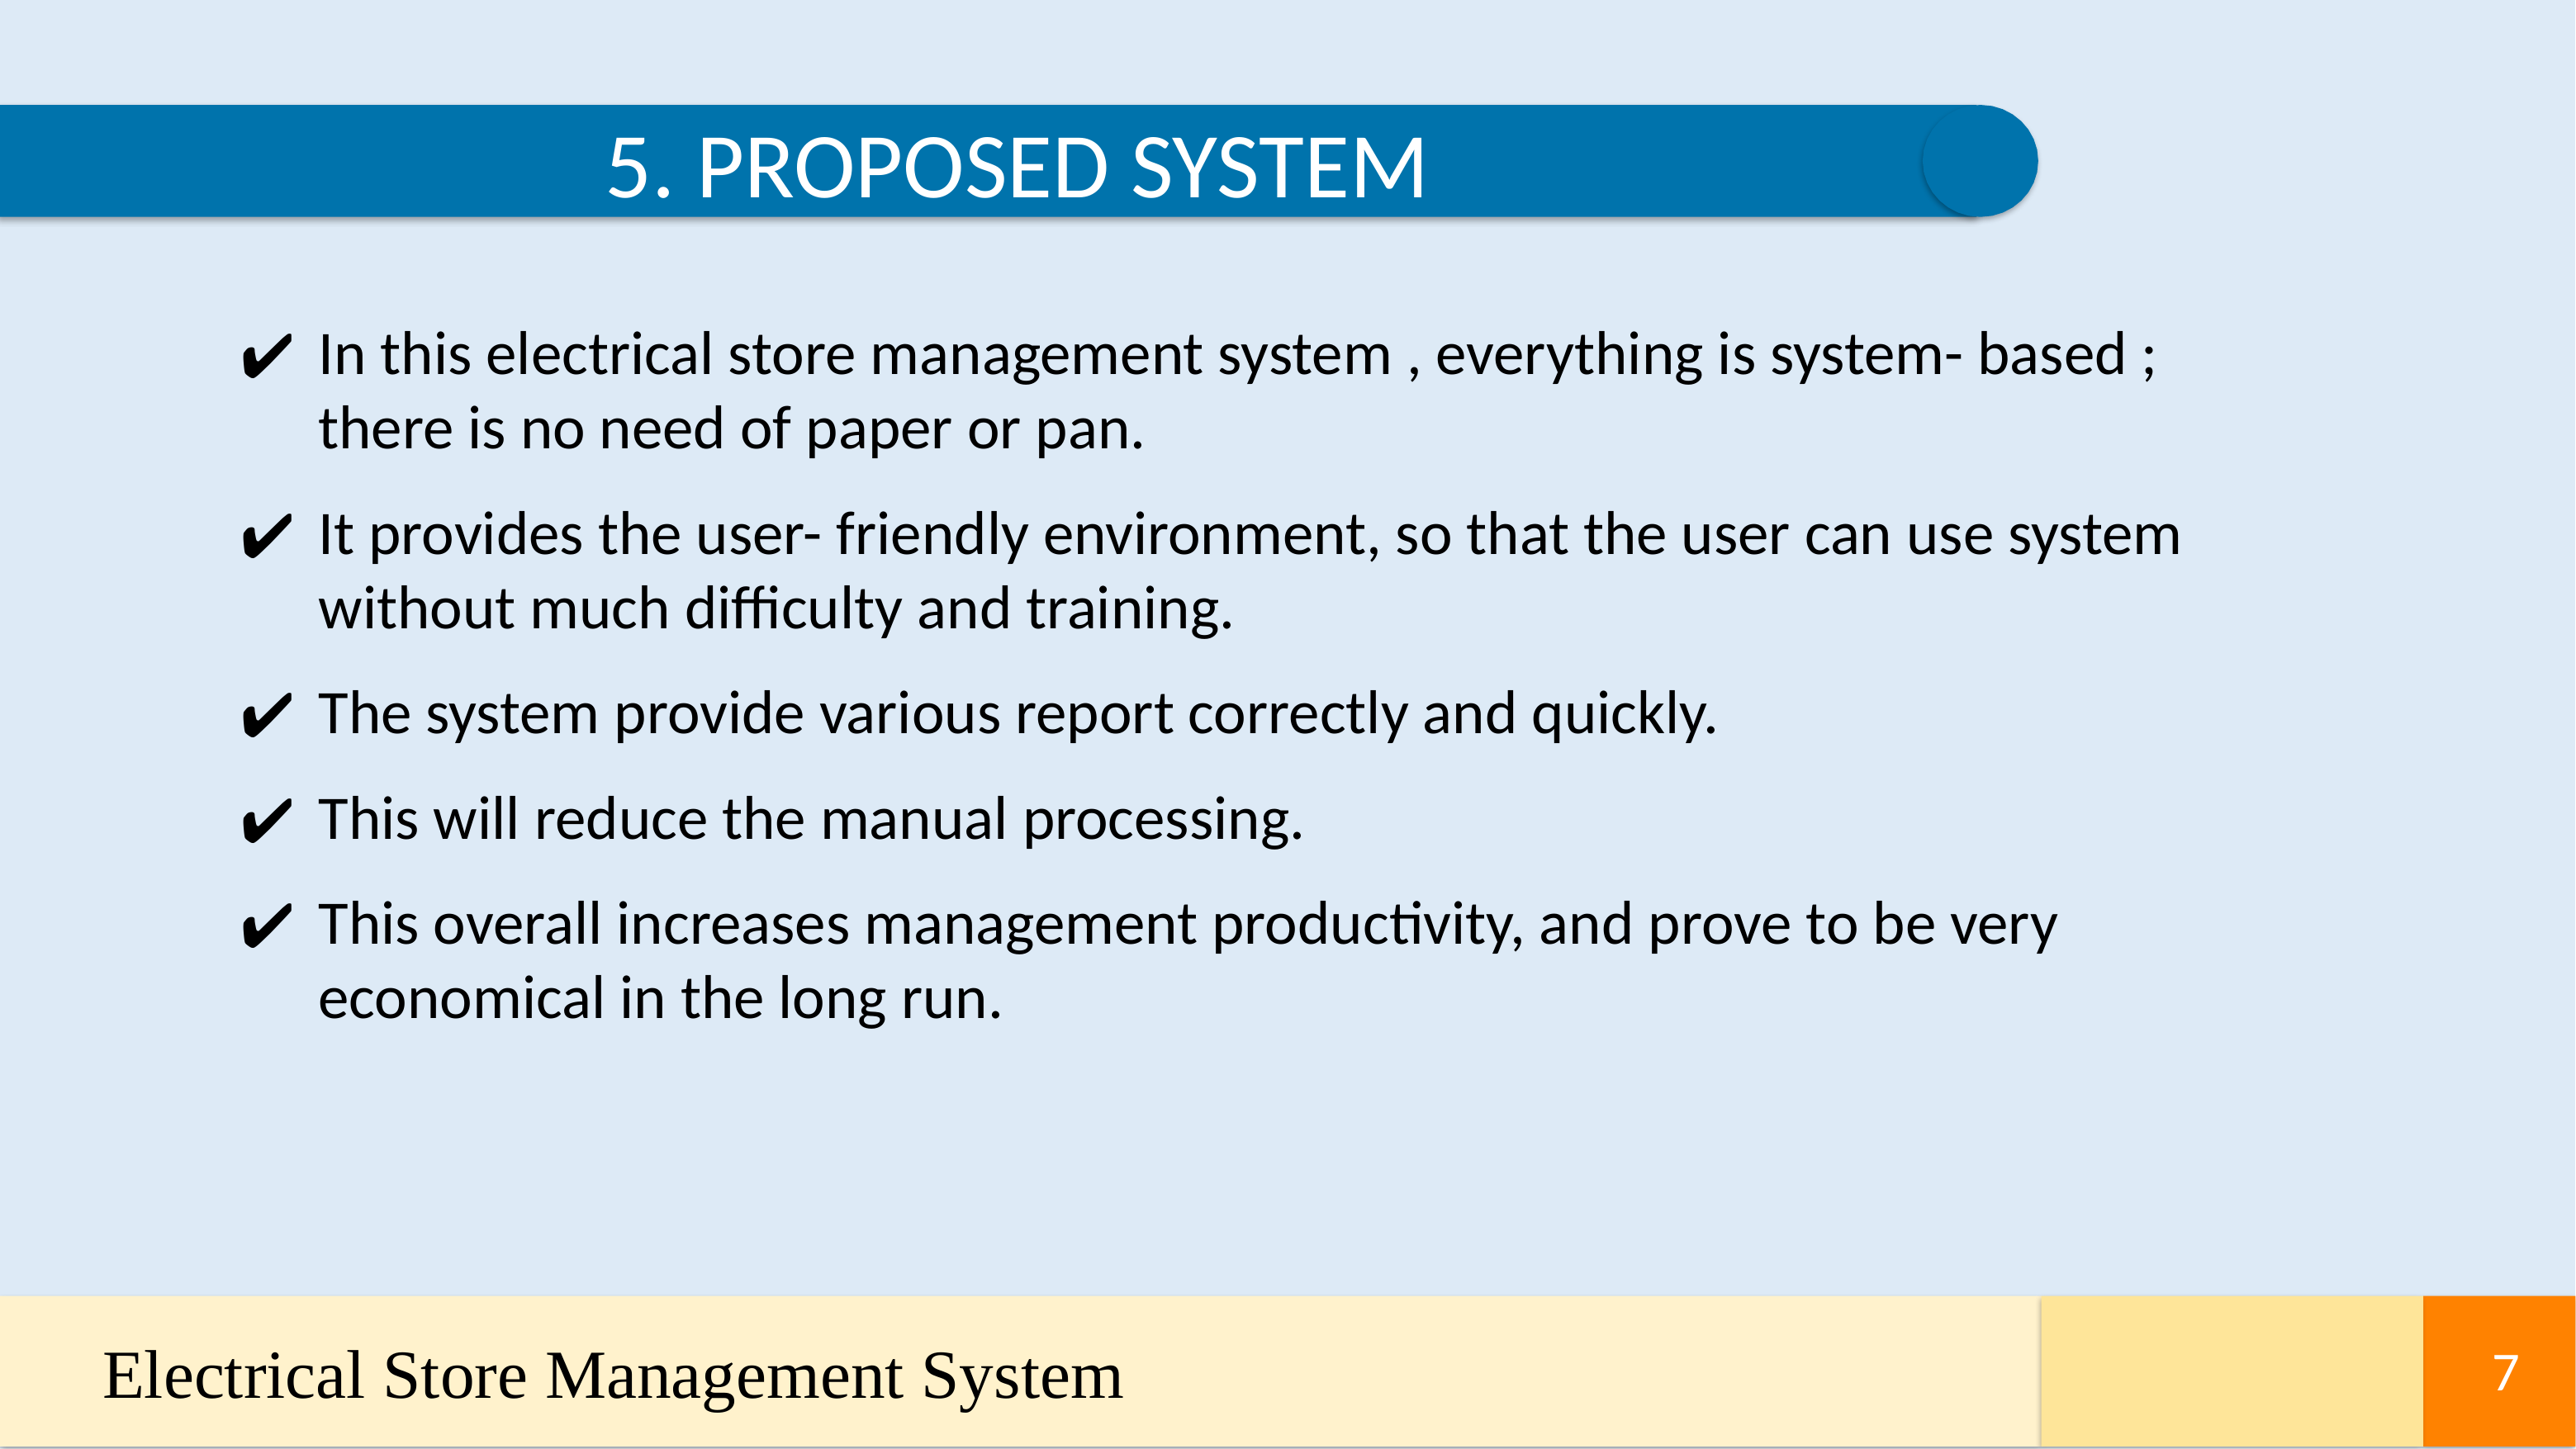

5. PROPOSED SYSTEM

In this electrical store management system , everything is system- based ; there is no need of paper or pan.
It provides the user- friendly environment, so that the user can use system without much difficulty and training.
The system provide various report correctly and quickly.
This will reduce the manual processing.
This overall increases management productivity, and prove to be very economical in the long run.

Electrical Store Management System
7
7